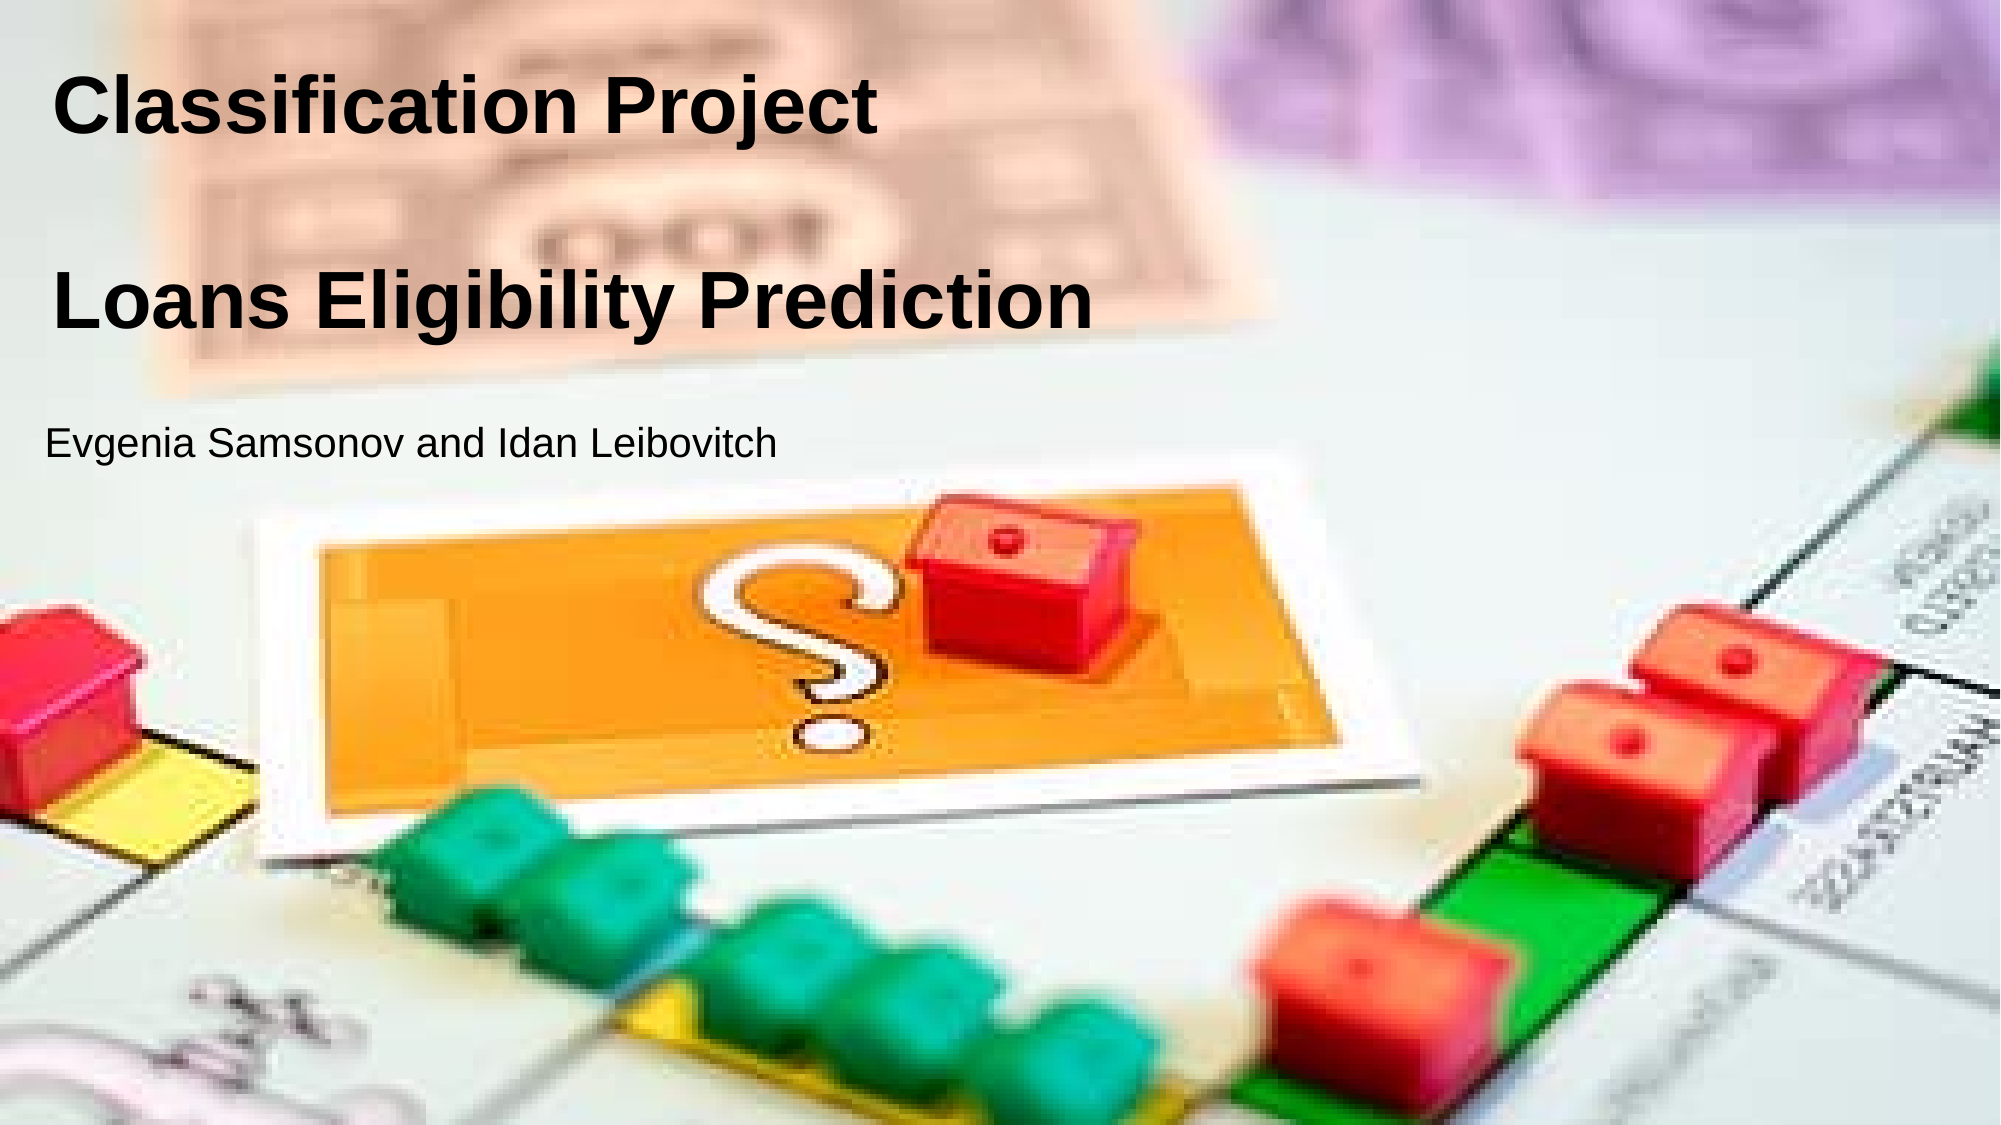

Classification Project

Loans Eligibility Prediction

Evgenia Samsonov and Idan Leibovitch